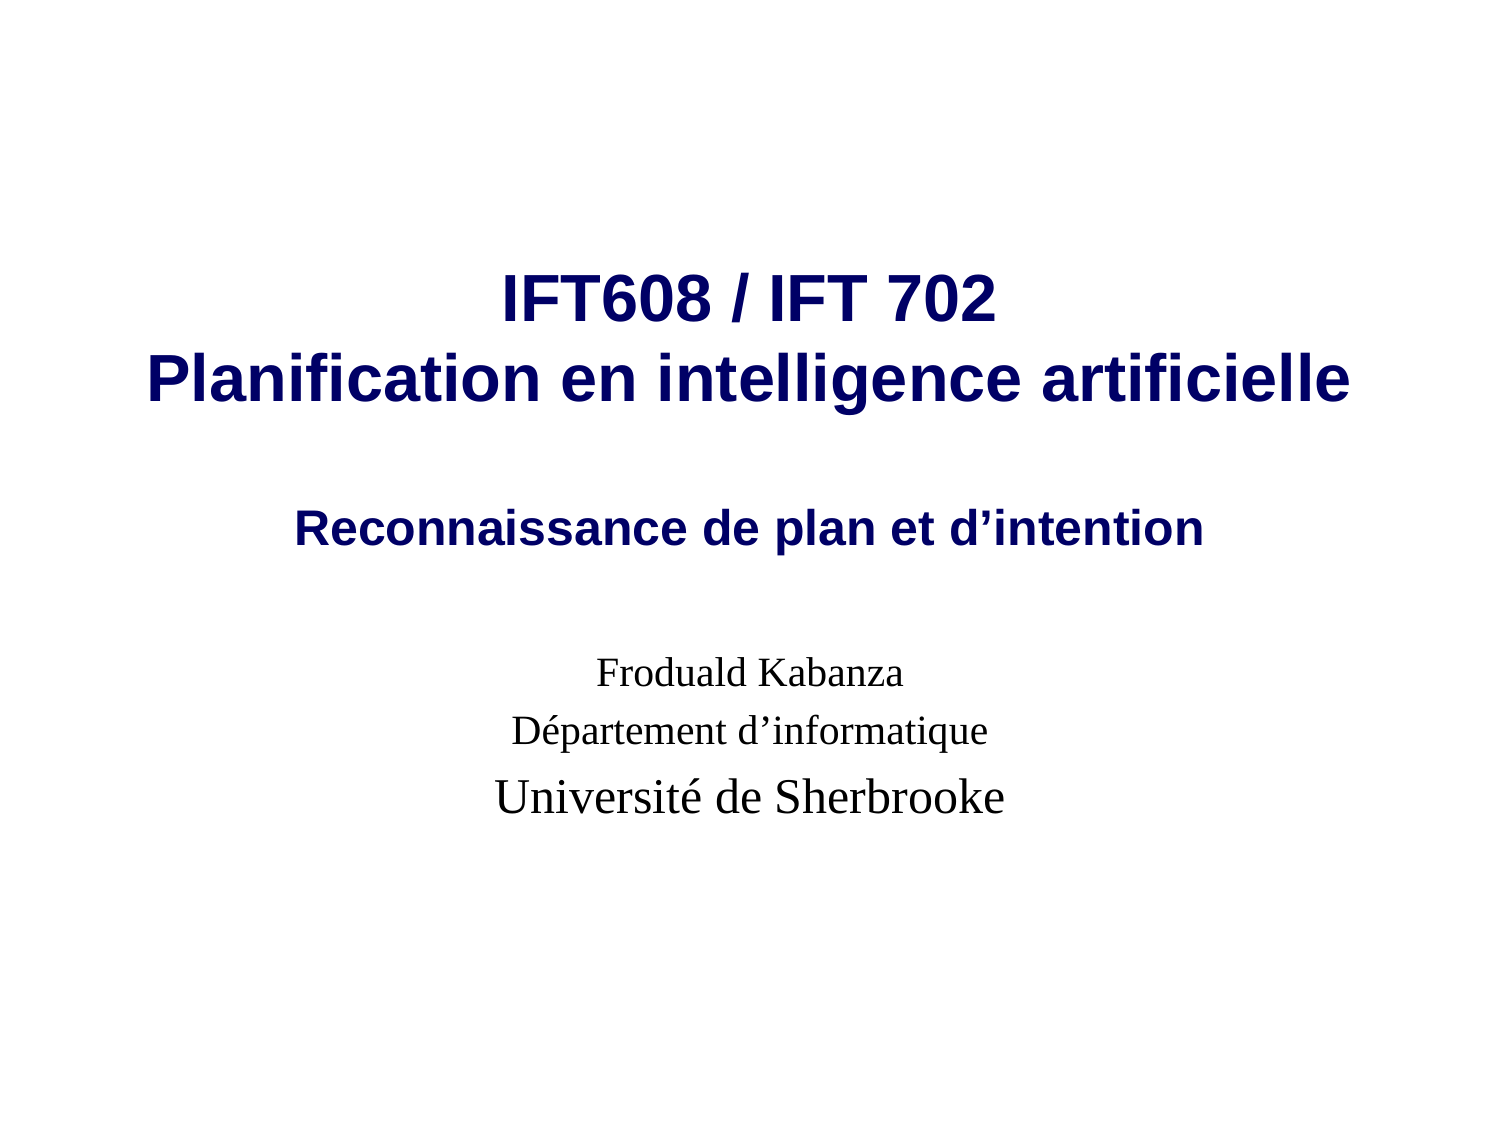

# IFT608 / IFT 702 Planification en intelligence artificielle Reconnaissance de plan et d’intention
Froduald Kabanza
Département d’informatique
Université de Sherbrooke